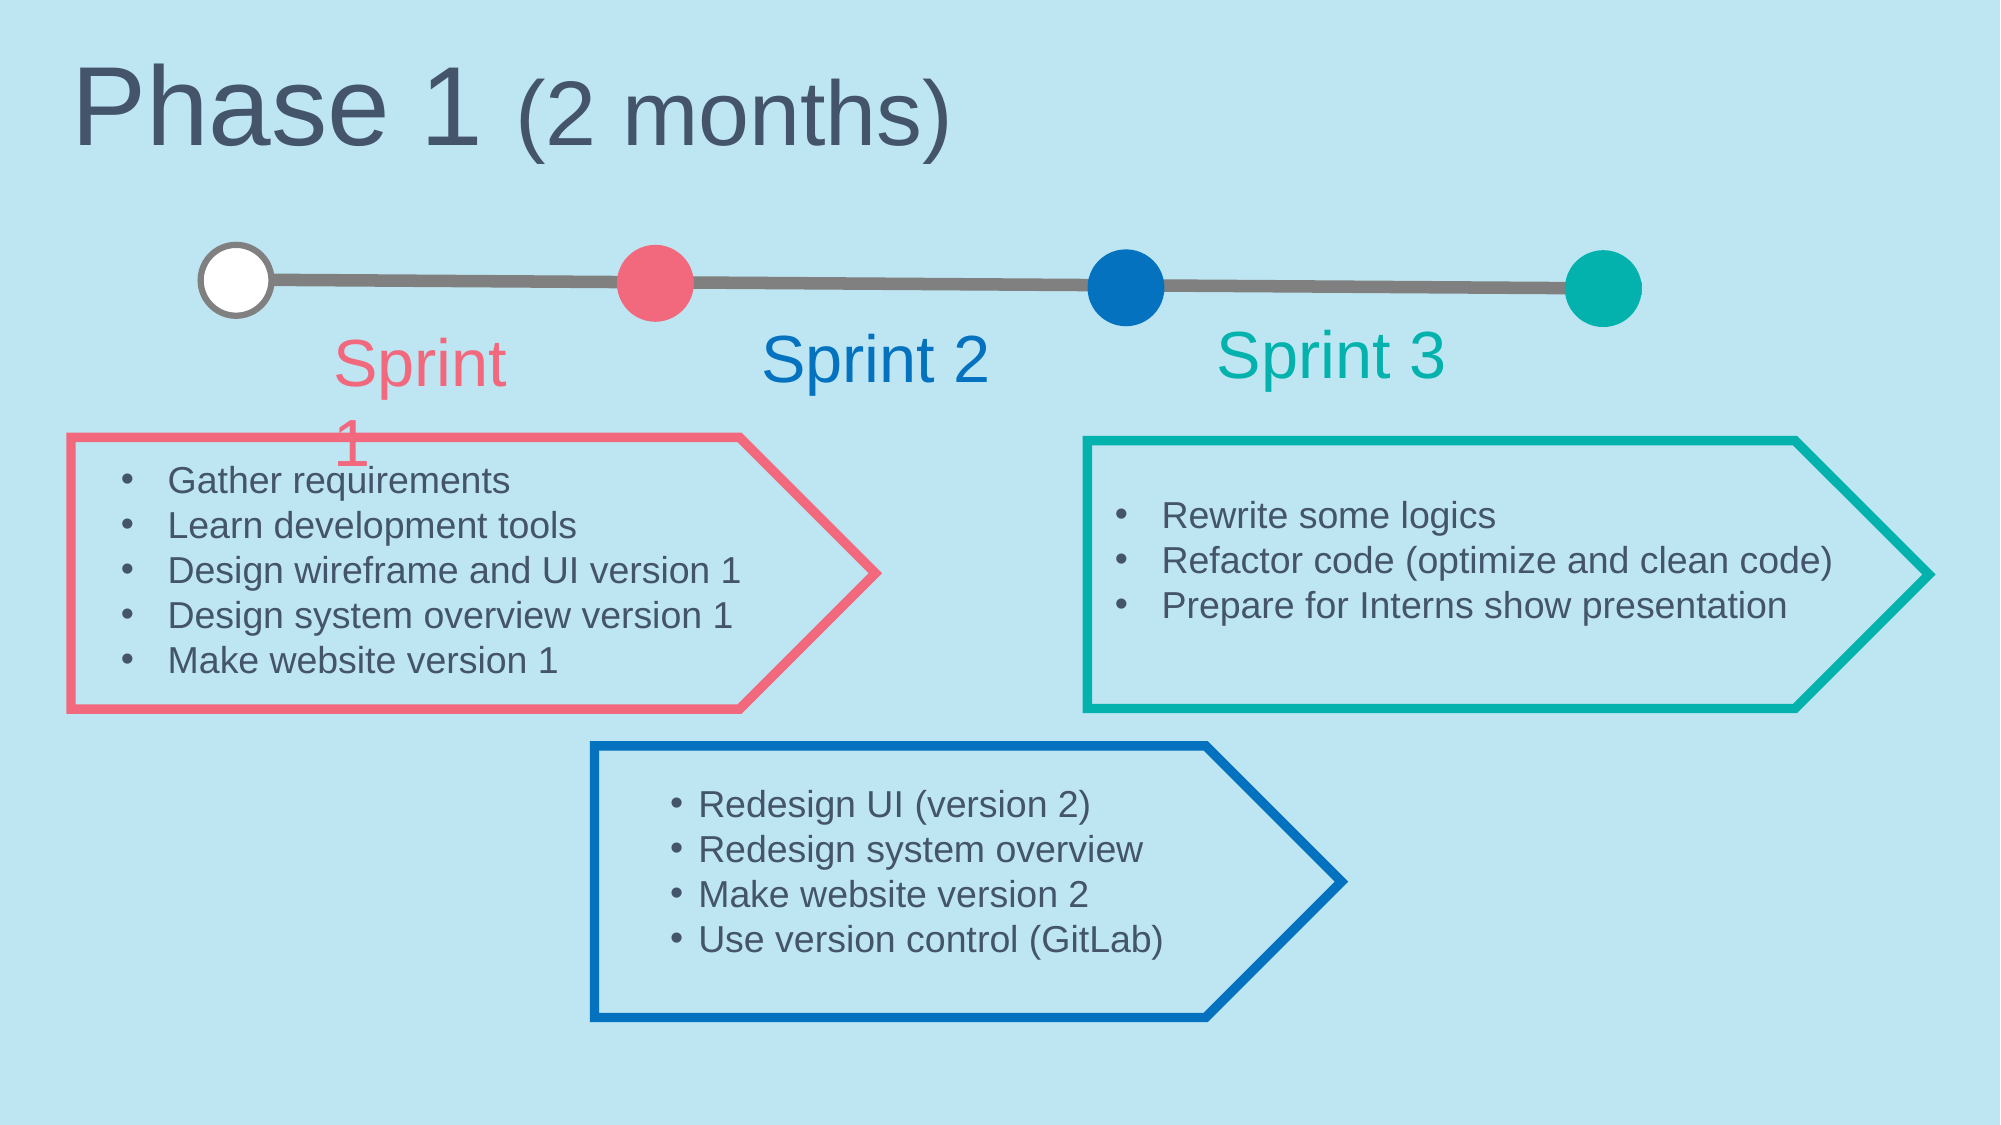

Phase 1 (2 months)

Sprint 3
Sprint 2
Sprint 1

Gather requirements
Learn development tools
Design wireframe and UI version 1
Design system overview version 1
Make website version 1
Rewrite some logics
Refactor code (optimize and clean code)
Prepare for Interns show presentation

Redesign UI (version 2)
Redesign system overview
Make website version 2
Use version control (GitLab)